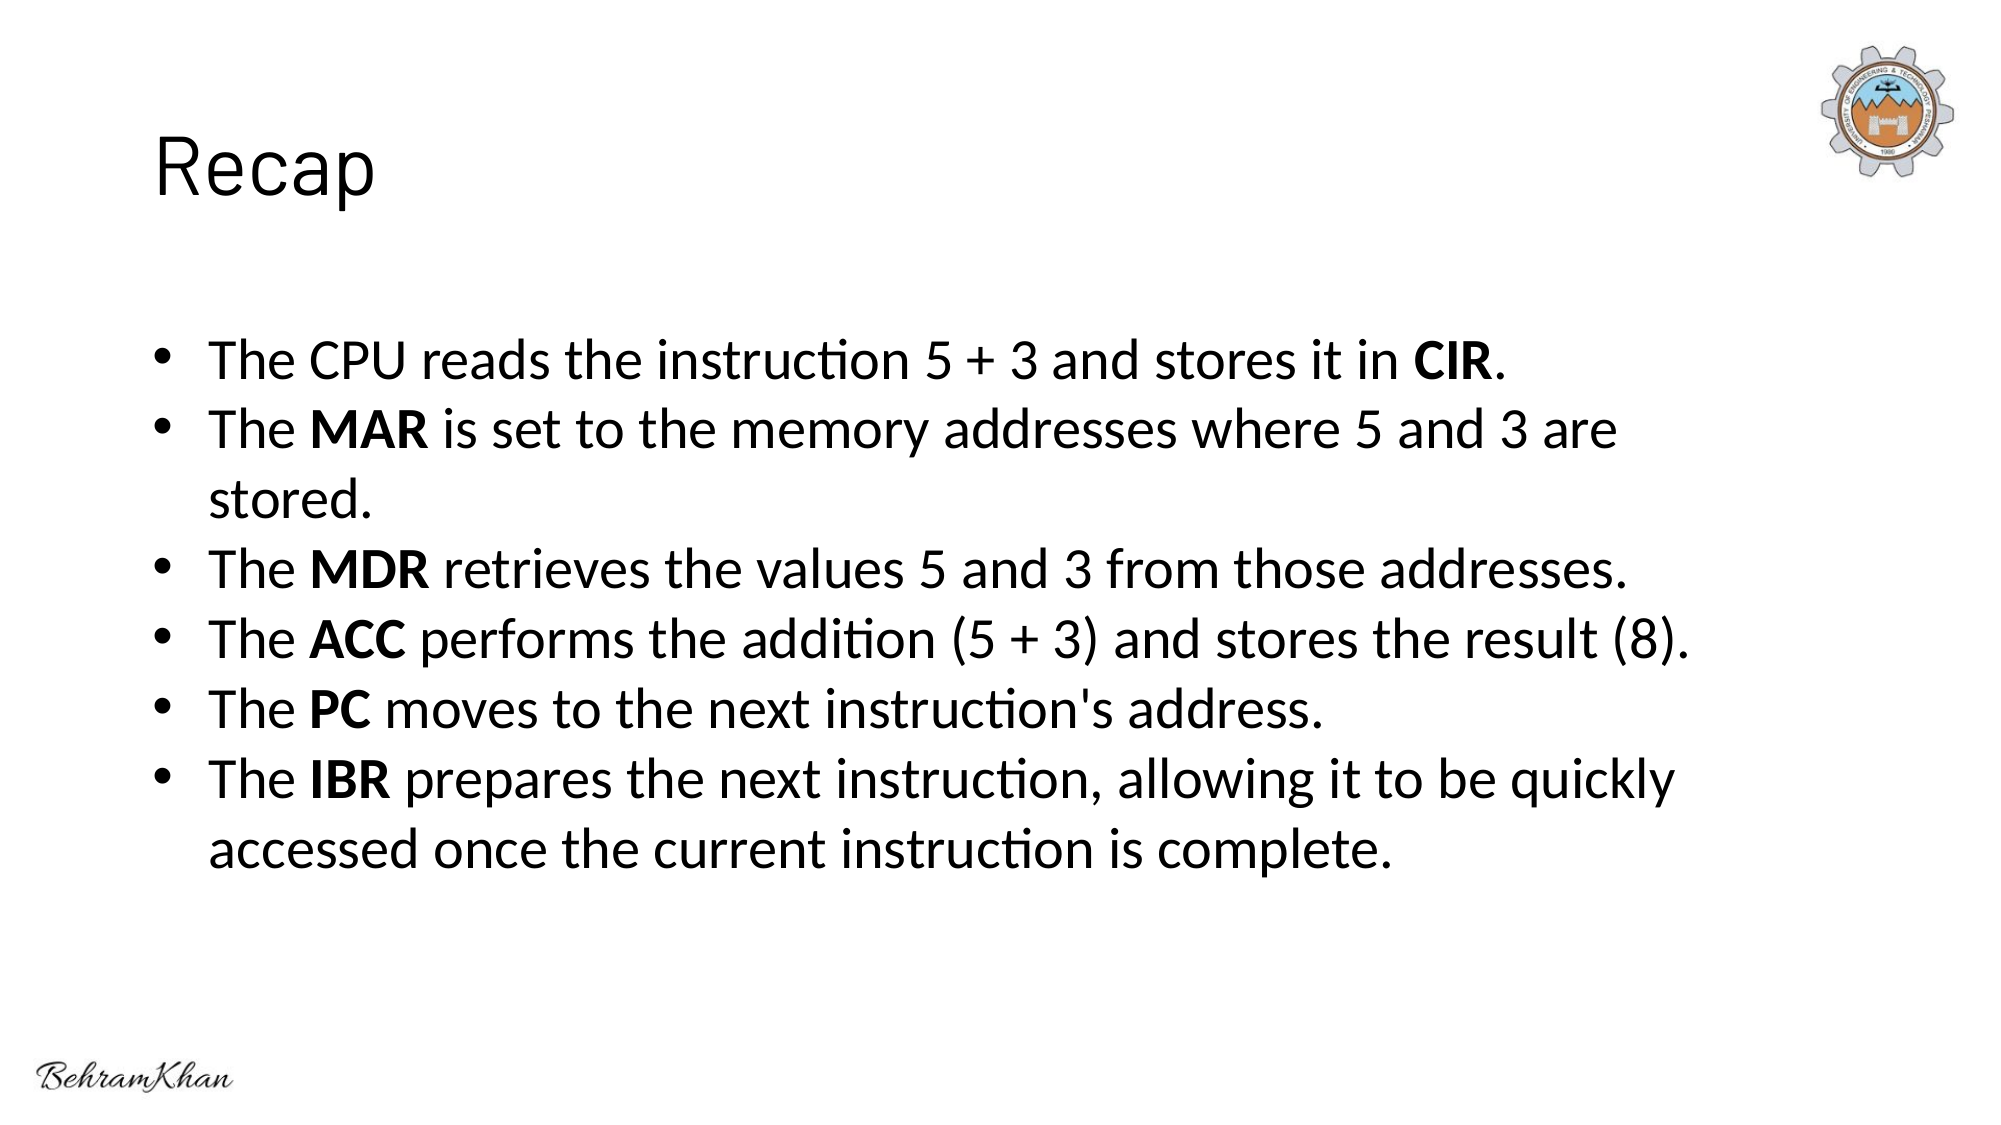

# Recap
The CPU reads the instruction 5 + 3 and stores it in CIR.
The MAR is set to the memory addresses where 5 and 3 are stored.
The MDR retrieves the values 5 and 3 from those addresses.
The ACC performs the addition (5 + 3) and stores the result (8).
The PC moves to the next instruction's address.
The IBR prepares the next instruction, allowing it to be quickly accessed once the current instruction is complete.